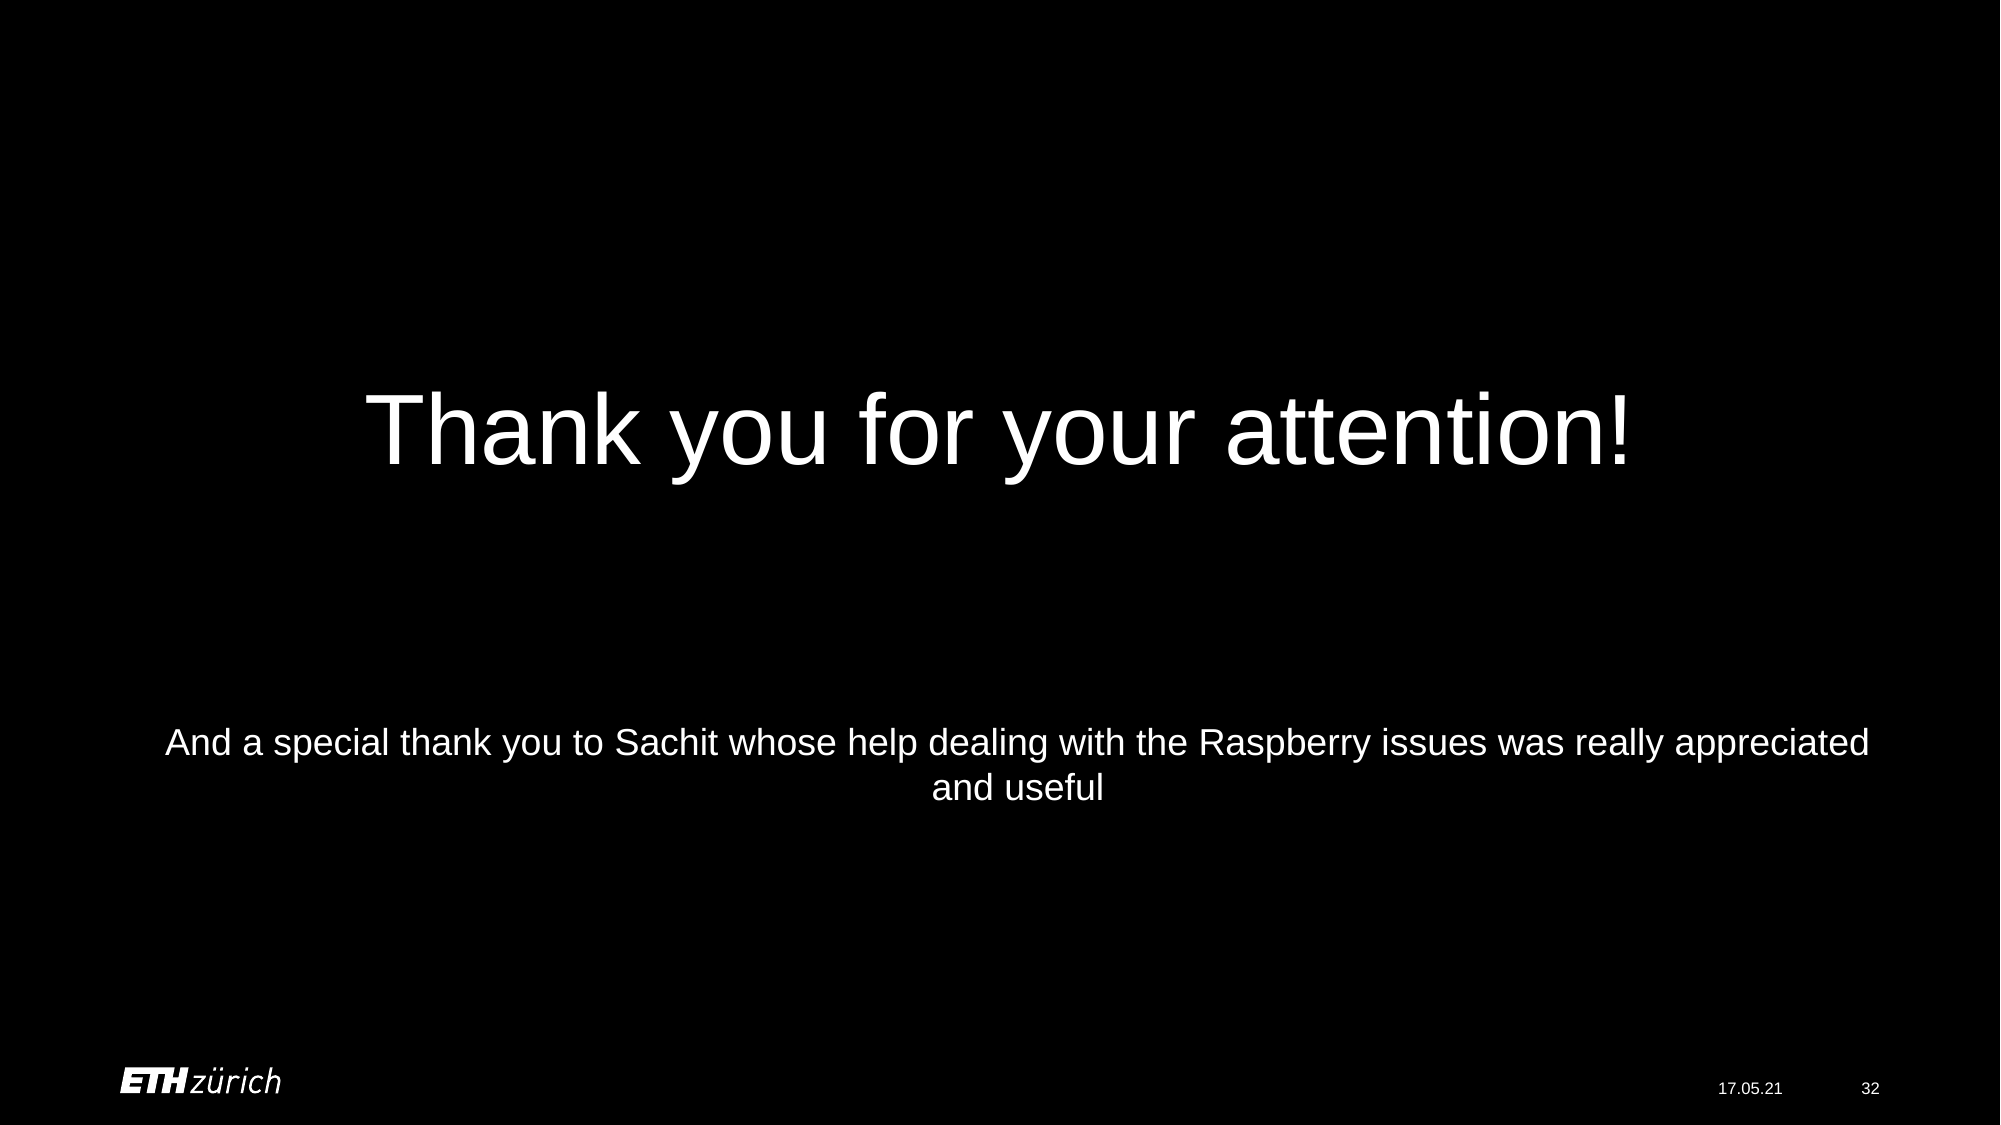

# Thank you for your attention!
And a special thank you to Sachit whose help dealing with the Raspberry issues was really appreciated and useful
17.05.21
32